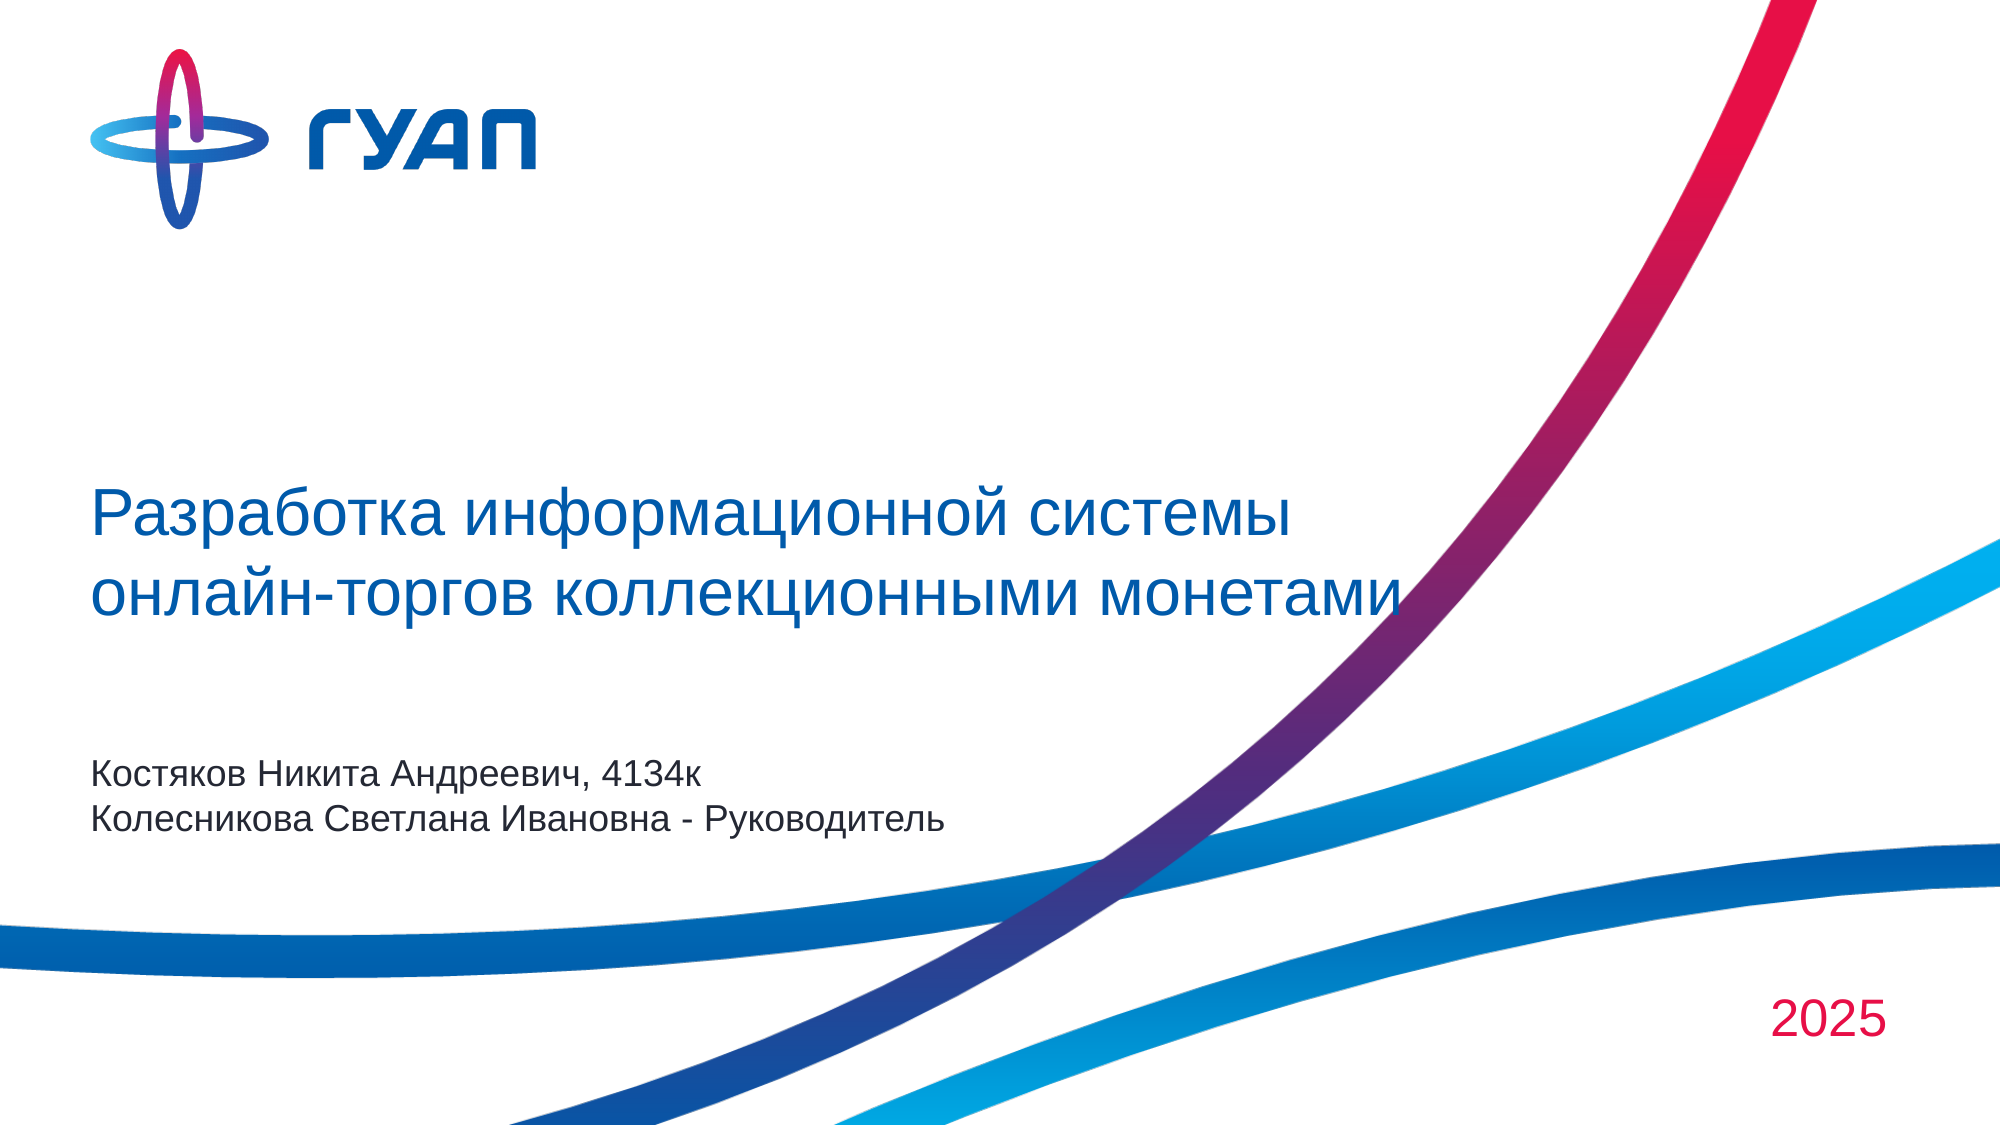

# Разработка информационной системы онлайн-торгов коллекционными монетами
Костяков Никита Андреевич, 4134к
Колесникова Светлана Ивановна - Руководитель
2025